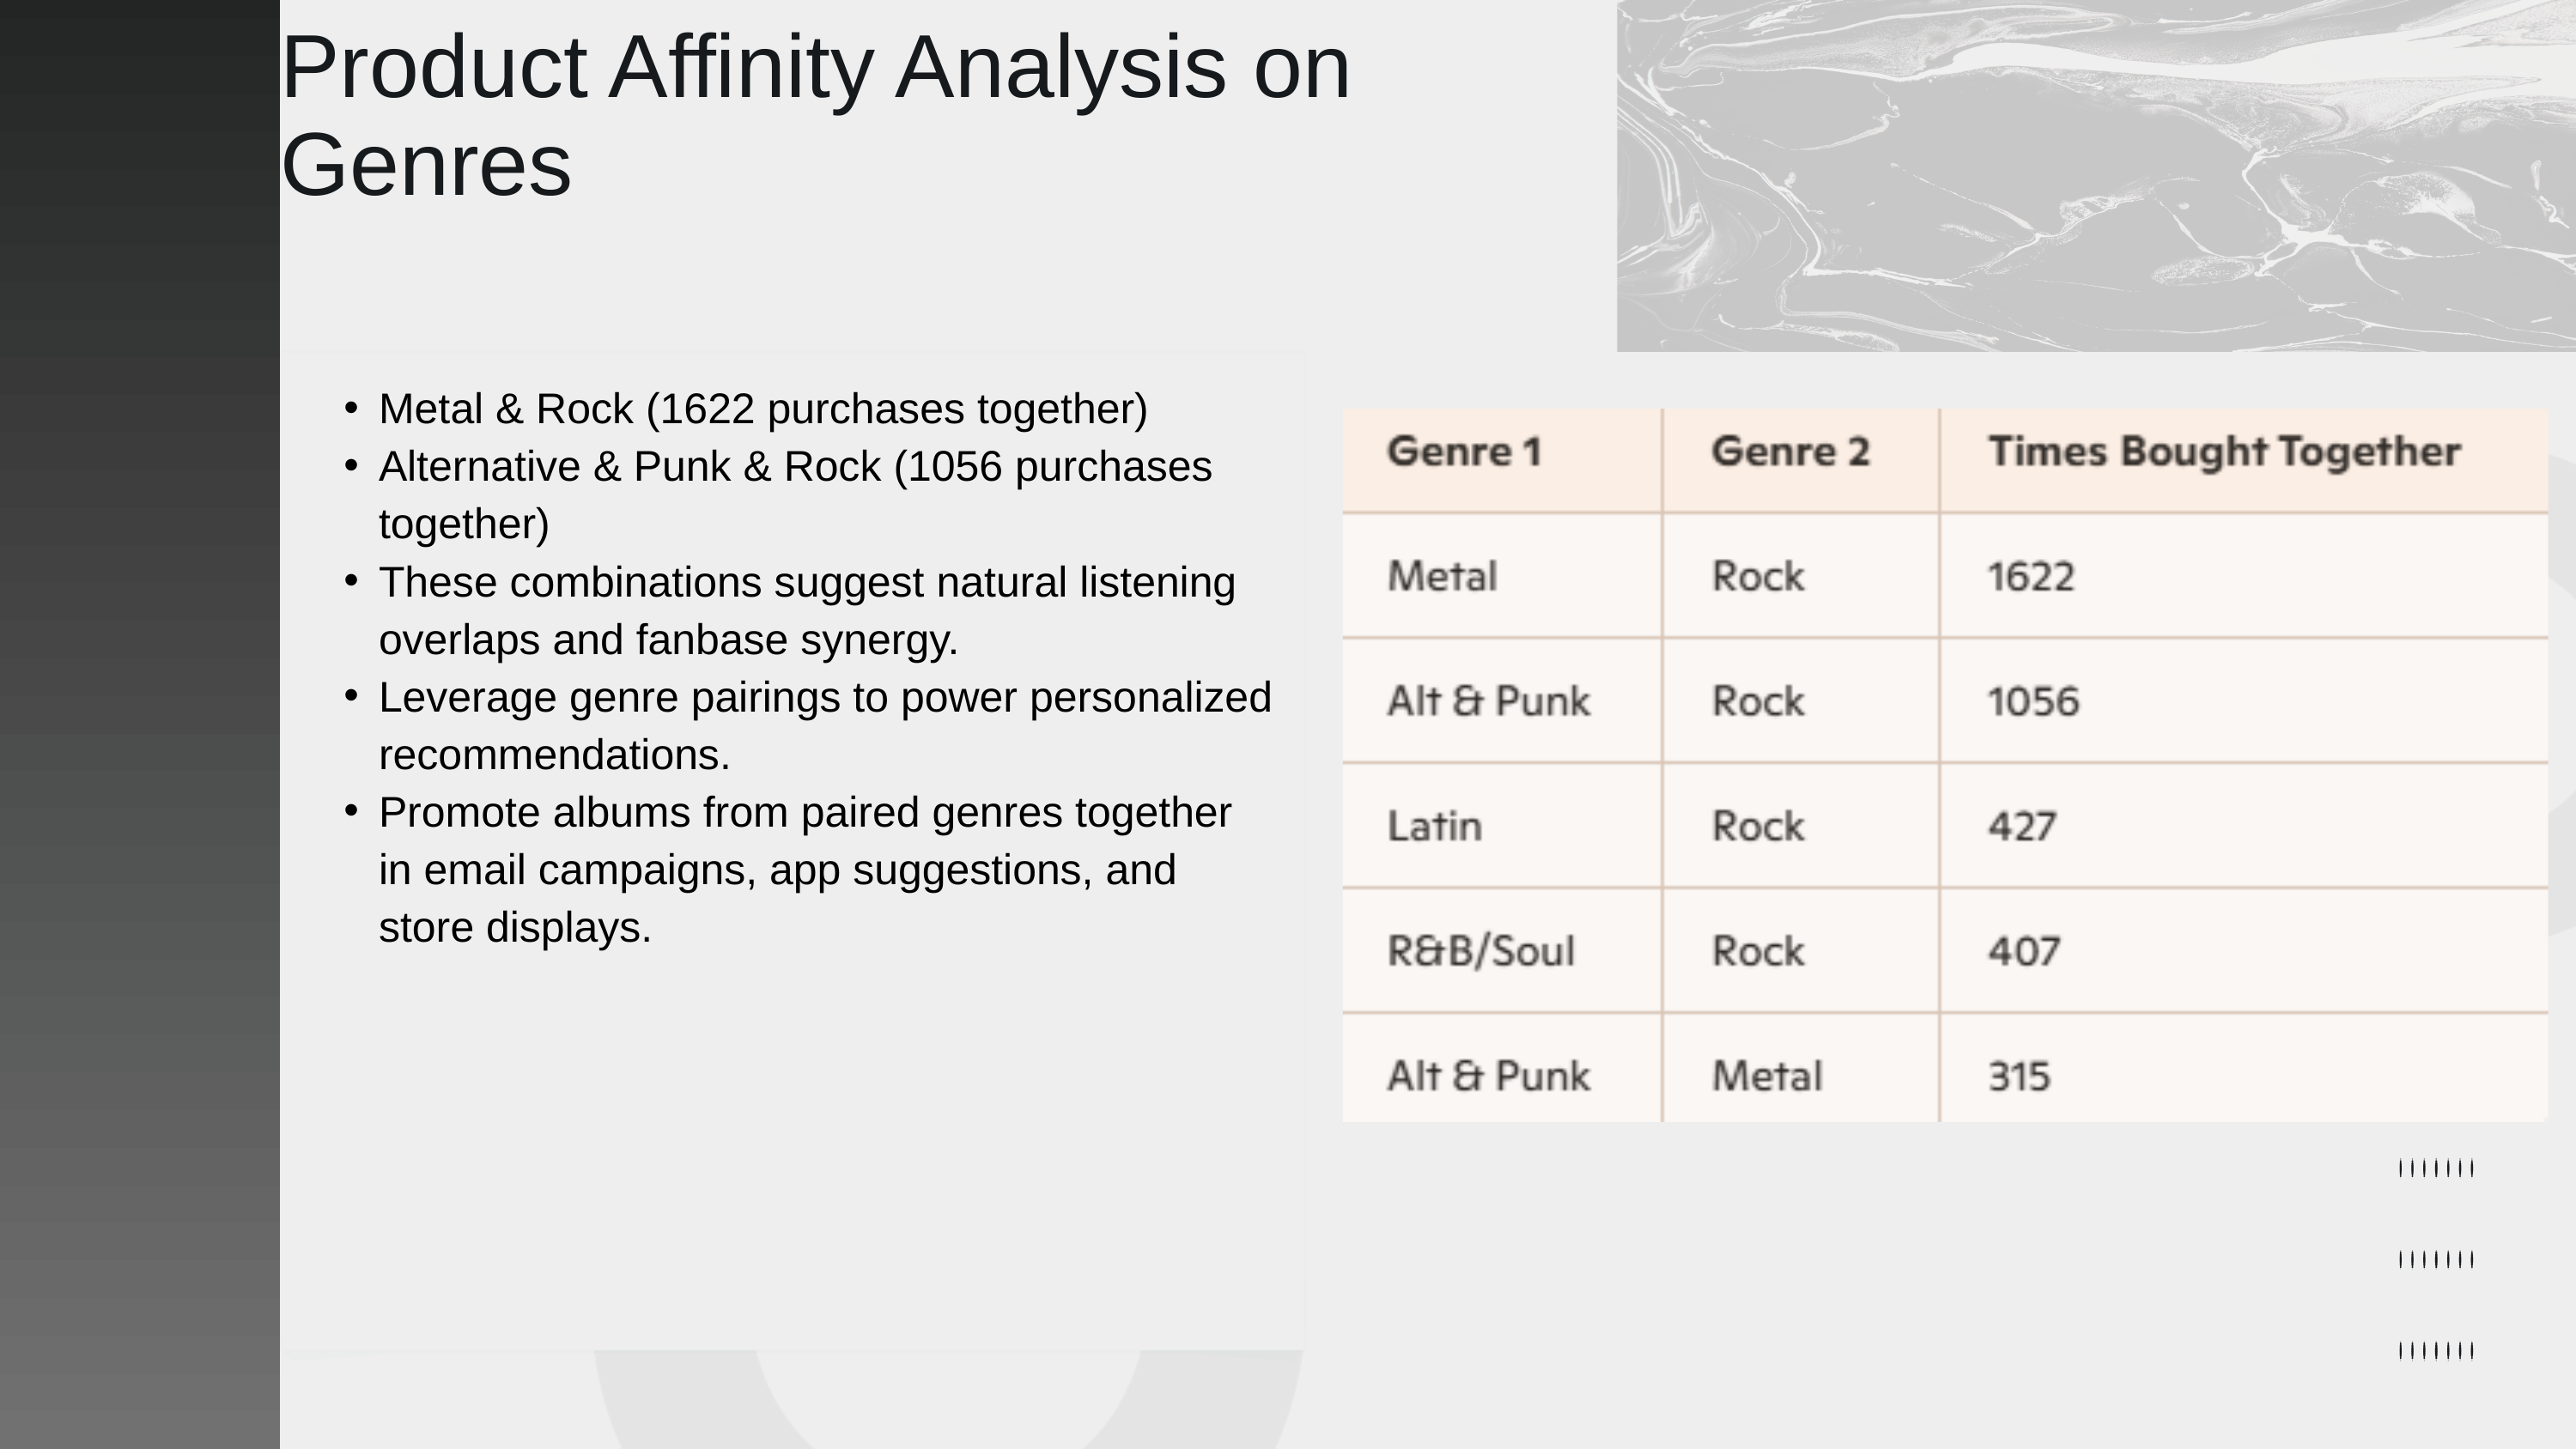

Product Affinity Analysis on Genres

Metal & Rock (1622 purchases together)
Alternative & Punk & Rock (1056 purchases together)
These combinations suggest natural listening overlaps and fanbase synergy.
Leverage genre pairings to power personalized recommendations.
Promote albums from paired genres together in email campaigns, app suggestions, and store displays.